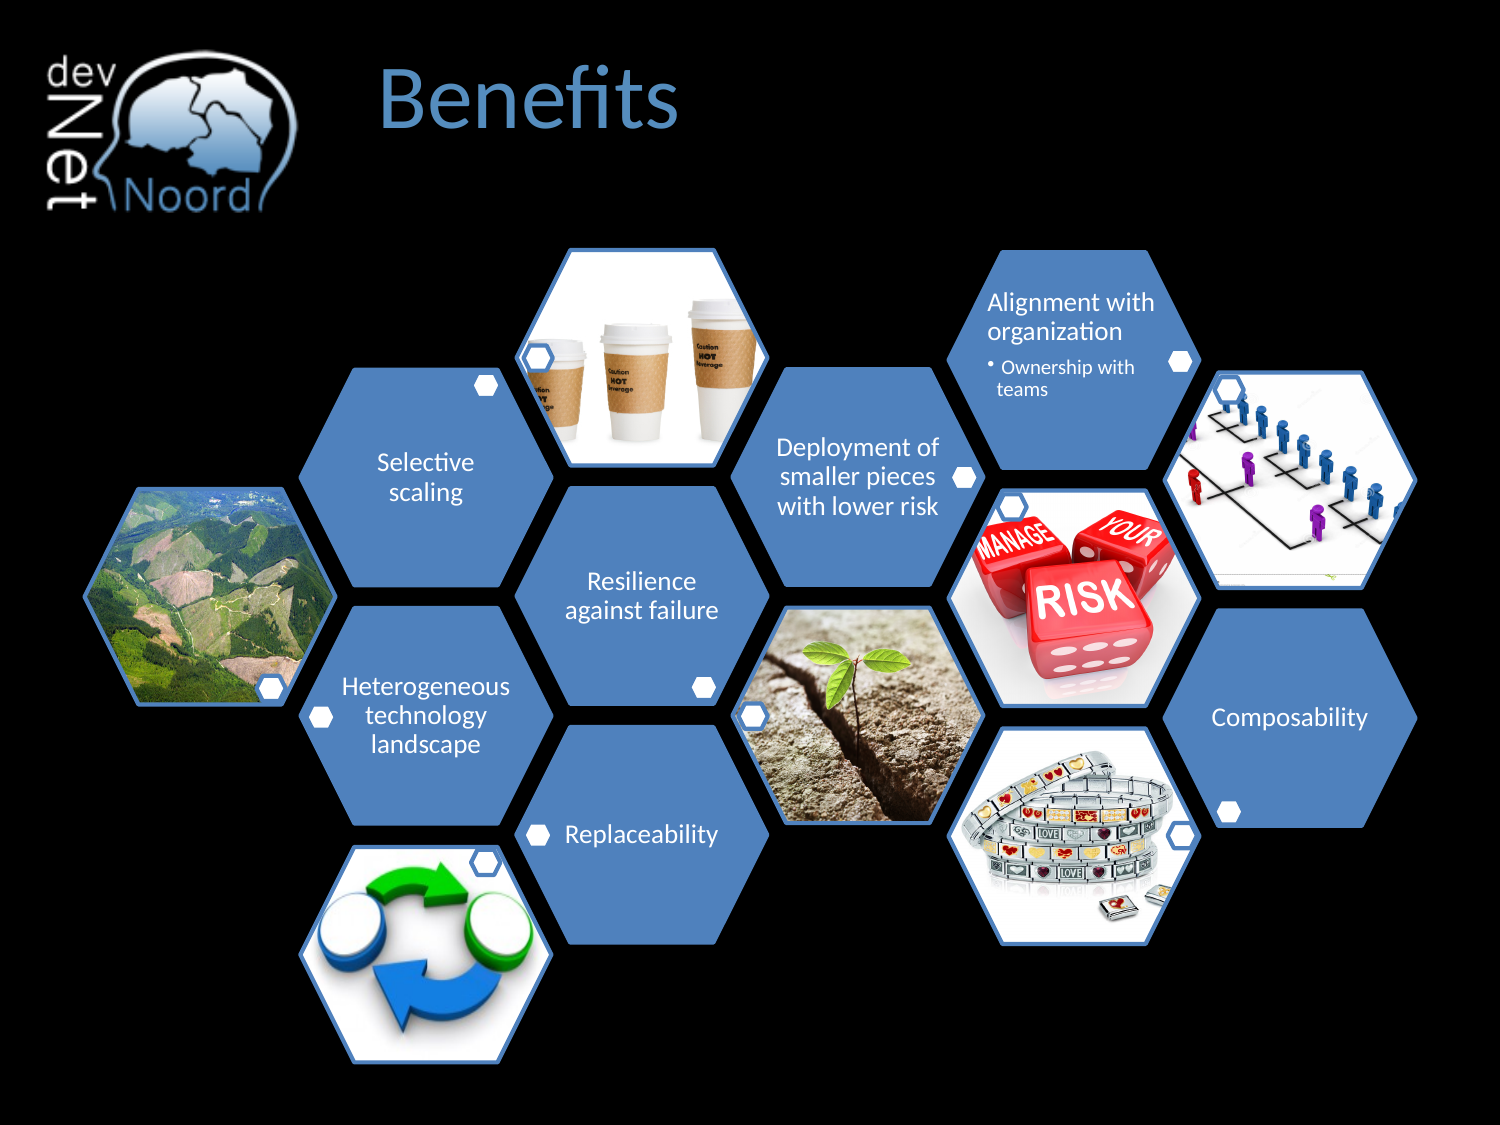

# Benefits
Heterogeneous technology landscape
Resilience against failure
Selective scaling
Deployment of smaller pieces with lower risk
Alignment with organization
 Ownership with teams
Composability
Replaceability